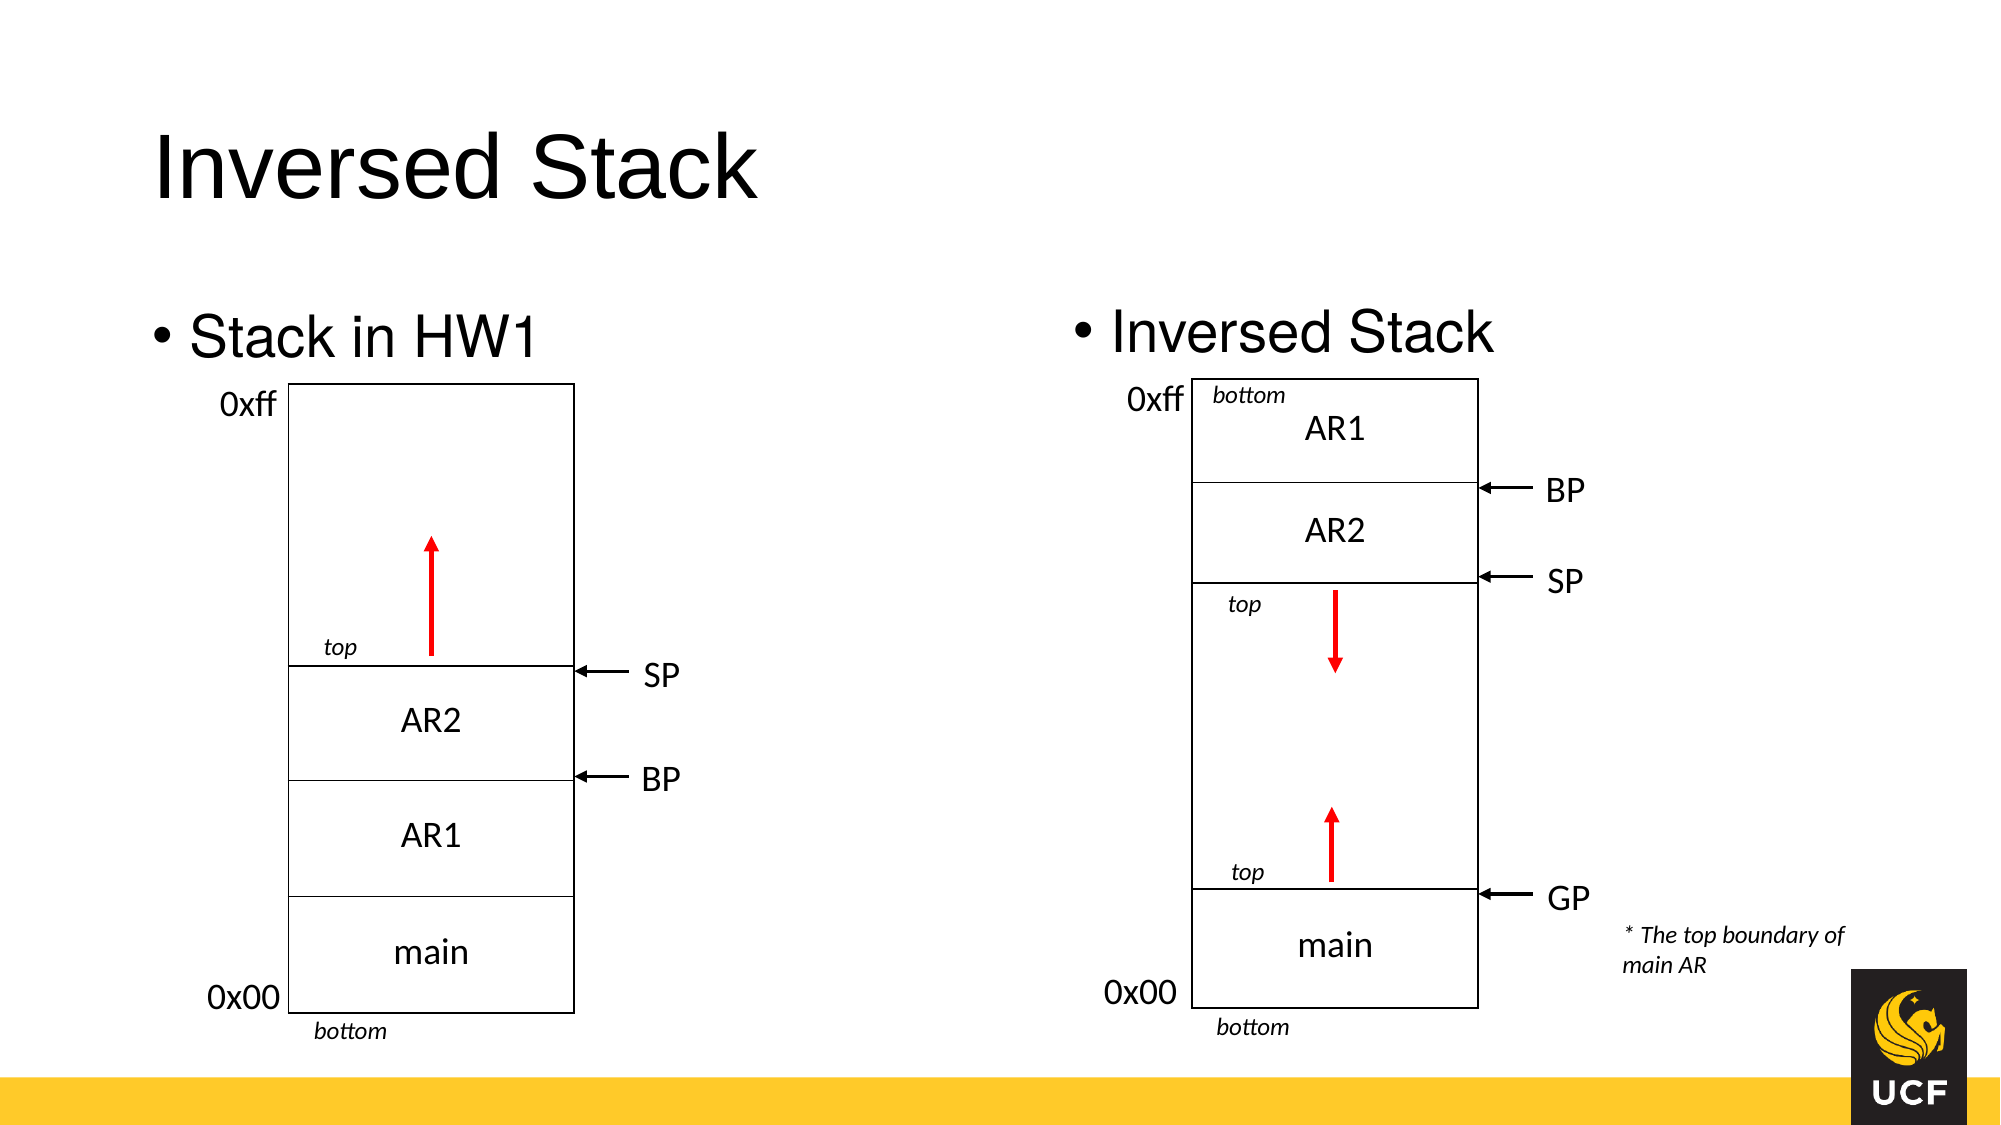

# Inversed Stack
Inversed Stack
Stack in HW1
0xff
bottom
0xff
| AR1 |
| --- |
| AR2 |
|  |
| main |
|  |
| --- |
| AR2 |
| AR1 |
| main |
BP
SP
top
top
SP
BP
top
GP
* The top boundary of main AR
0x00
0x00
bottom
bottom